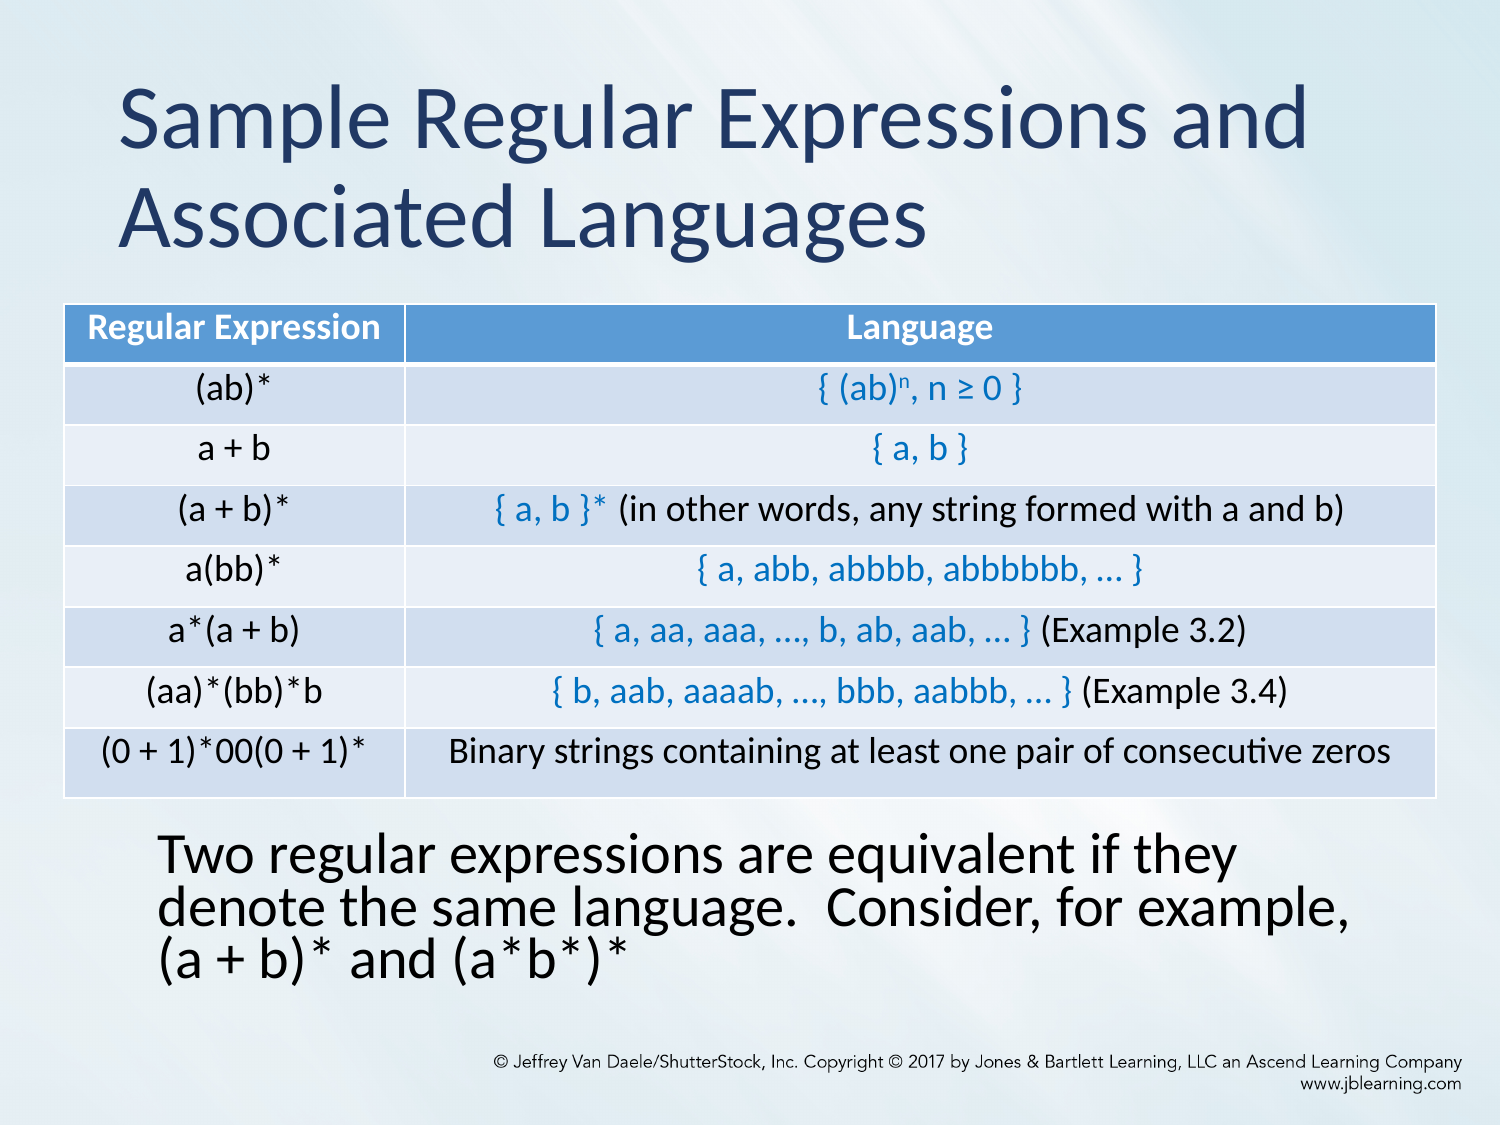

# Sample Regular Expressions and Associated Languages
| Regular Expression | Language |
| --- | --- |
| (ab)\* | { (ab)n, n ≥ 0 } |
| a + b | { a, b } |
| (a + b)\* | { a, b }\* (in other words, any string formed with a and b) |
| a(bb)\* | { a, abb, abbbb, abbbbbb, … } |
| a\*(a + b) | { a, aa, aaa, …, b, ab, aab, … } (Example 3.2) |
| (aa)\*(bb)\*b | { b, aab, aaaab, …, bbb, aabbb, … } (Example 3.4) |
| (0 + 1)\*00(0 + 1)\* | Binary strings containing at least one pair of consecutive zeros |
Two regular expressions are equivalent if they denote the same language.  Consider, for example, (a + b)* and (a*b*)*